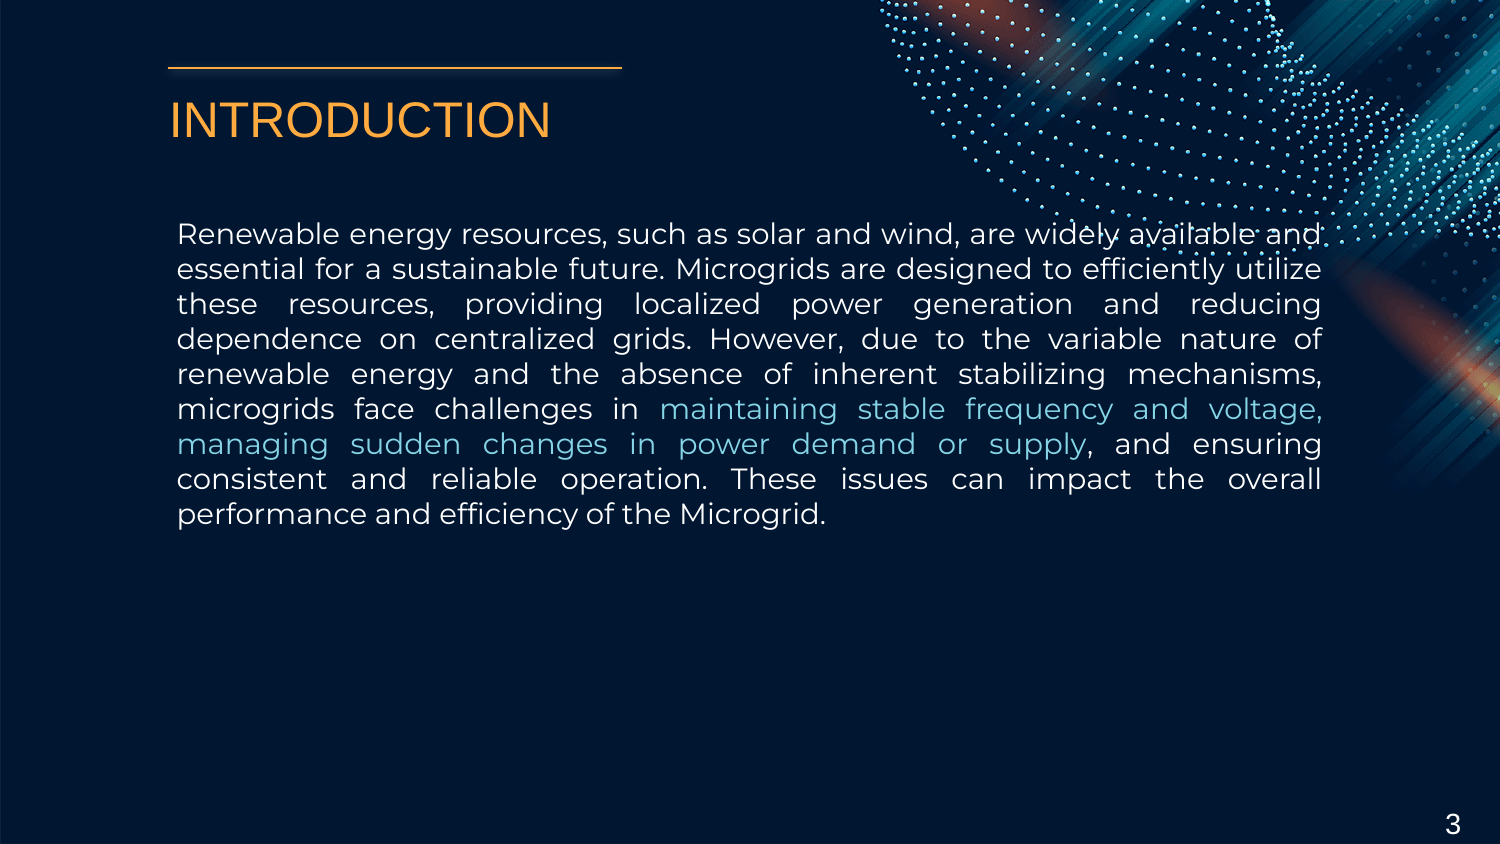

# INTRODUCTION
Renewable energy resources, such as solar and wind, are widely available and essential for a sustainable future. Microgrids are designed to efficiently utilize these resources, providing localized power generation and reducing dependence on centralized grids. However, due to the variable nature of renewable energy and the absence of inherent stabilizing mechanisms, microgrids face challenges in maintaining stable frequency and voltage, managing sudden changes in power demand or supply, and ensuring consistent and reliable operation. These issues can impact the overall performance and efficiency of the Microgrid.
3